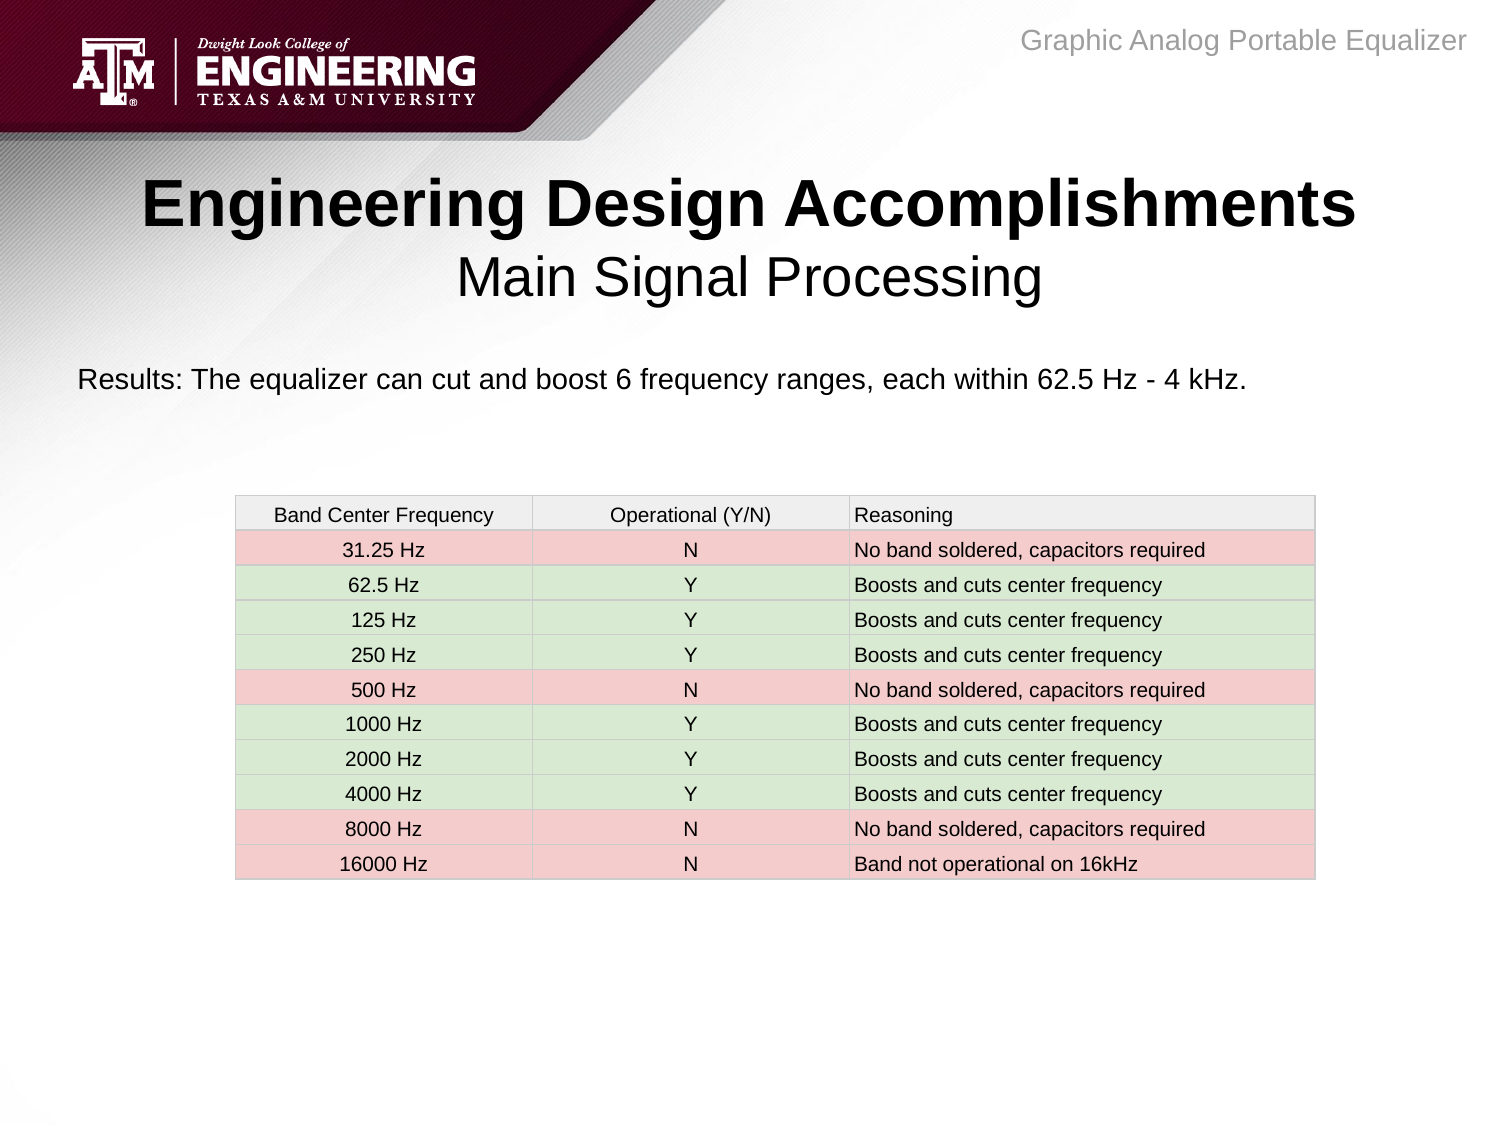

Graphic Analog Portable Equalizer
# Engineering Design Accomplishments
Main Signal Processing
Results: The equalizer can cut and boost 6 frequency ranges, each within 62.5 Hz - 4 kHz.
| Band Center Frequency | Operational (Y/N) | Reasoning |
| --- | --- | --- |
| 31.25 Hz | N | No band soldered, capacitors required |
| 62.5 Hz | Y | Boosts and cuts center frequency |
| 125 Hz | Y | Boosts and cuts center frequency |
| 250 Hz | Y | Boosts and cuts center frequency |
| 500 Hz | N | No band soldered, capacitors required |
| 1000 Hz | Y | Boosts and cuts center frequency |
| 2000 Hz | Y | Boosts and cuts center frequency |
| 4000 Hz | Y | Boosts and cuts center frequency |
| 8000 Hz | N | No band soldered, capacitors required |
| 16000 Hz | N | Band not operational on 16kHz |